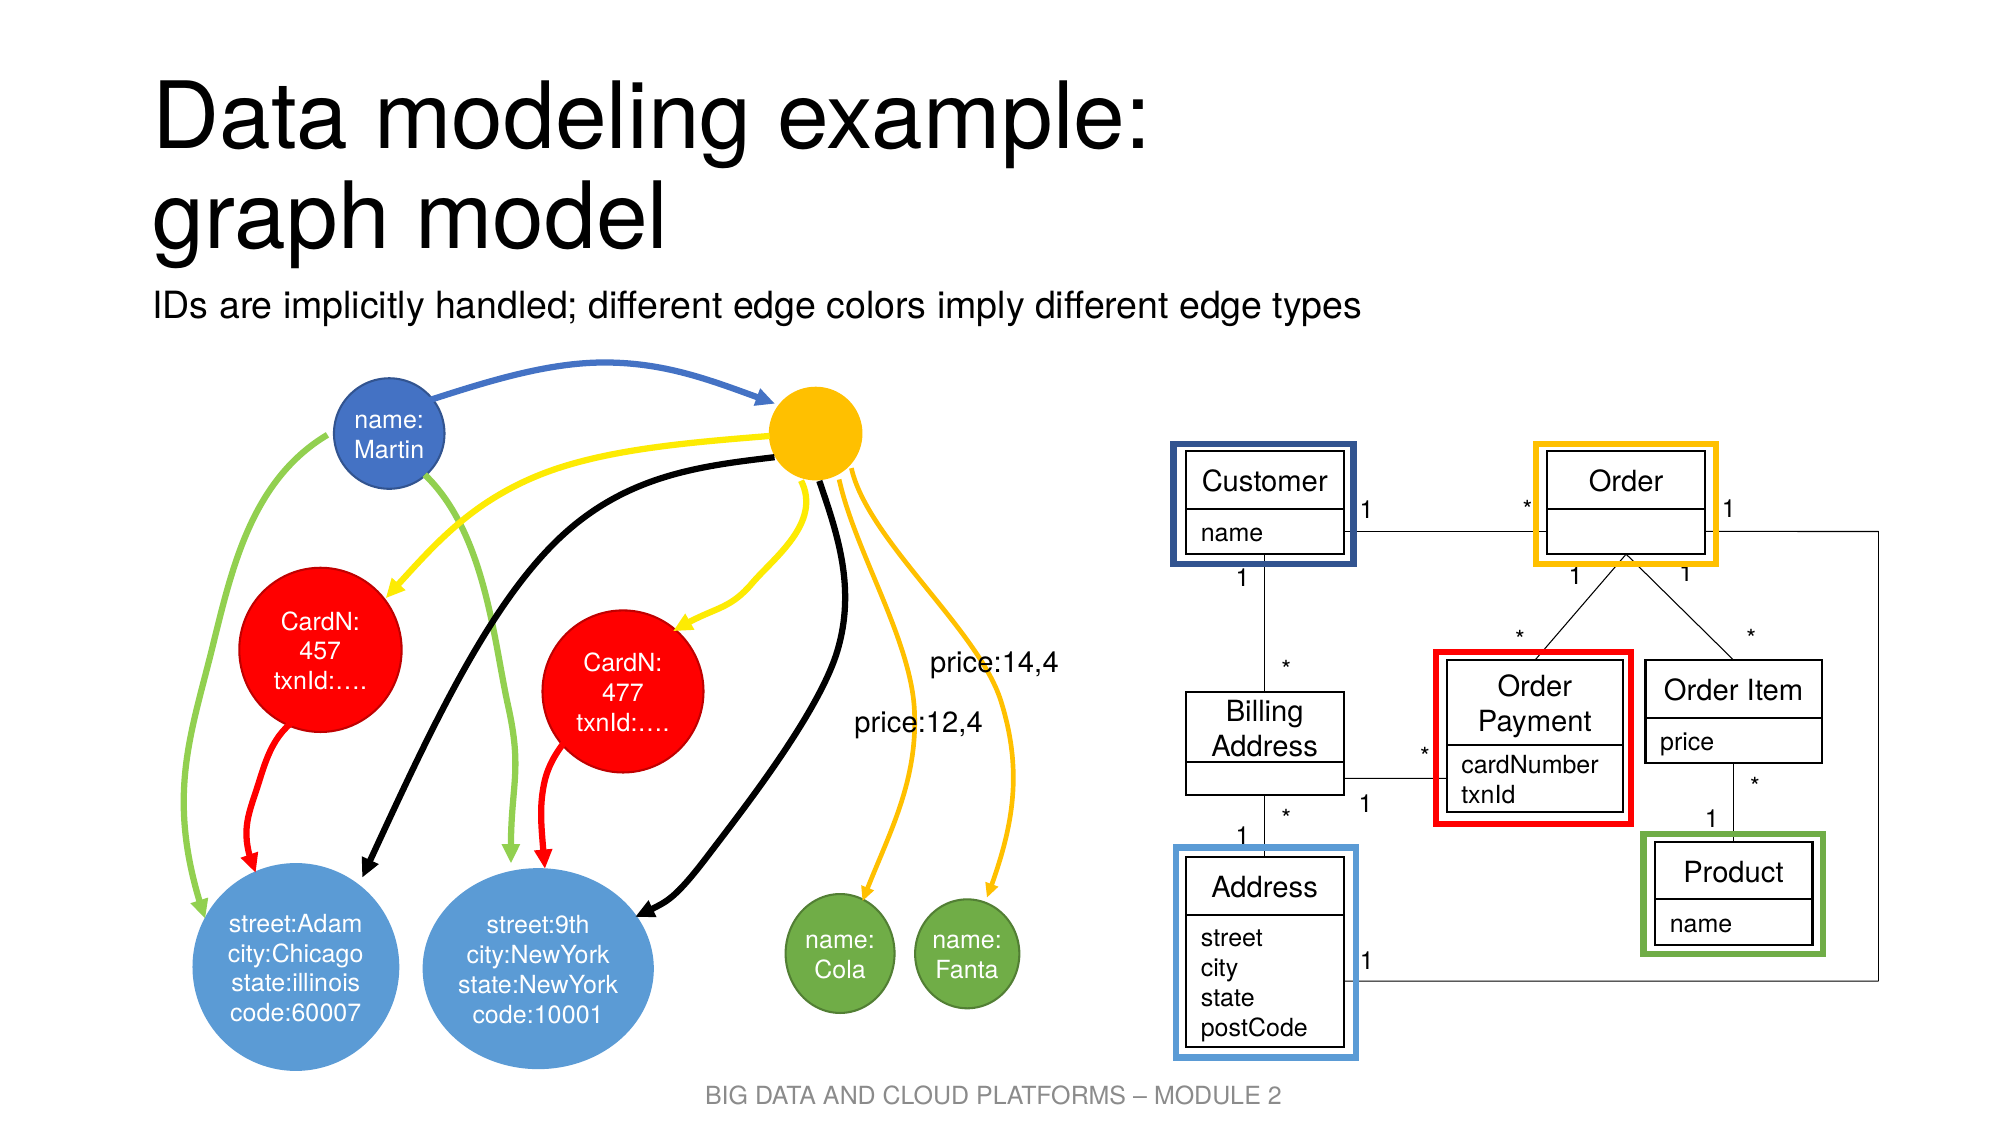

# Data modeling example: graph model
IDs are implicitly handled; different edge colors imply different edge types

name:Martin

Customer
name
Order

1
*
1
1
1
1
*
*
*
Order Payment
cardNumber
txnId
Order Item
price
Billing
Address

*
*
1
*
1
1
Product
name
Address
street
city
state
postCode
1

CardN: 457
txnId:….

CardN: 477
txnId:….

price:14,4

price:12,4

street:Adam
city:Chicago
state:illinois
code:60007
street:9th
city:NewYork
state:NewYork
code:10001
name:Cola
name:Fanta